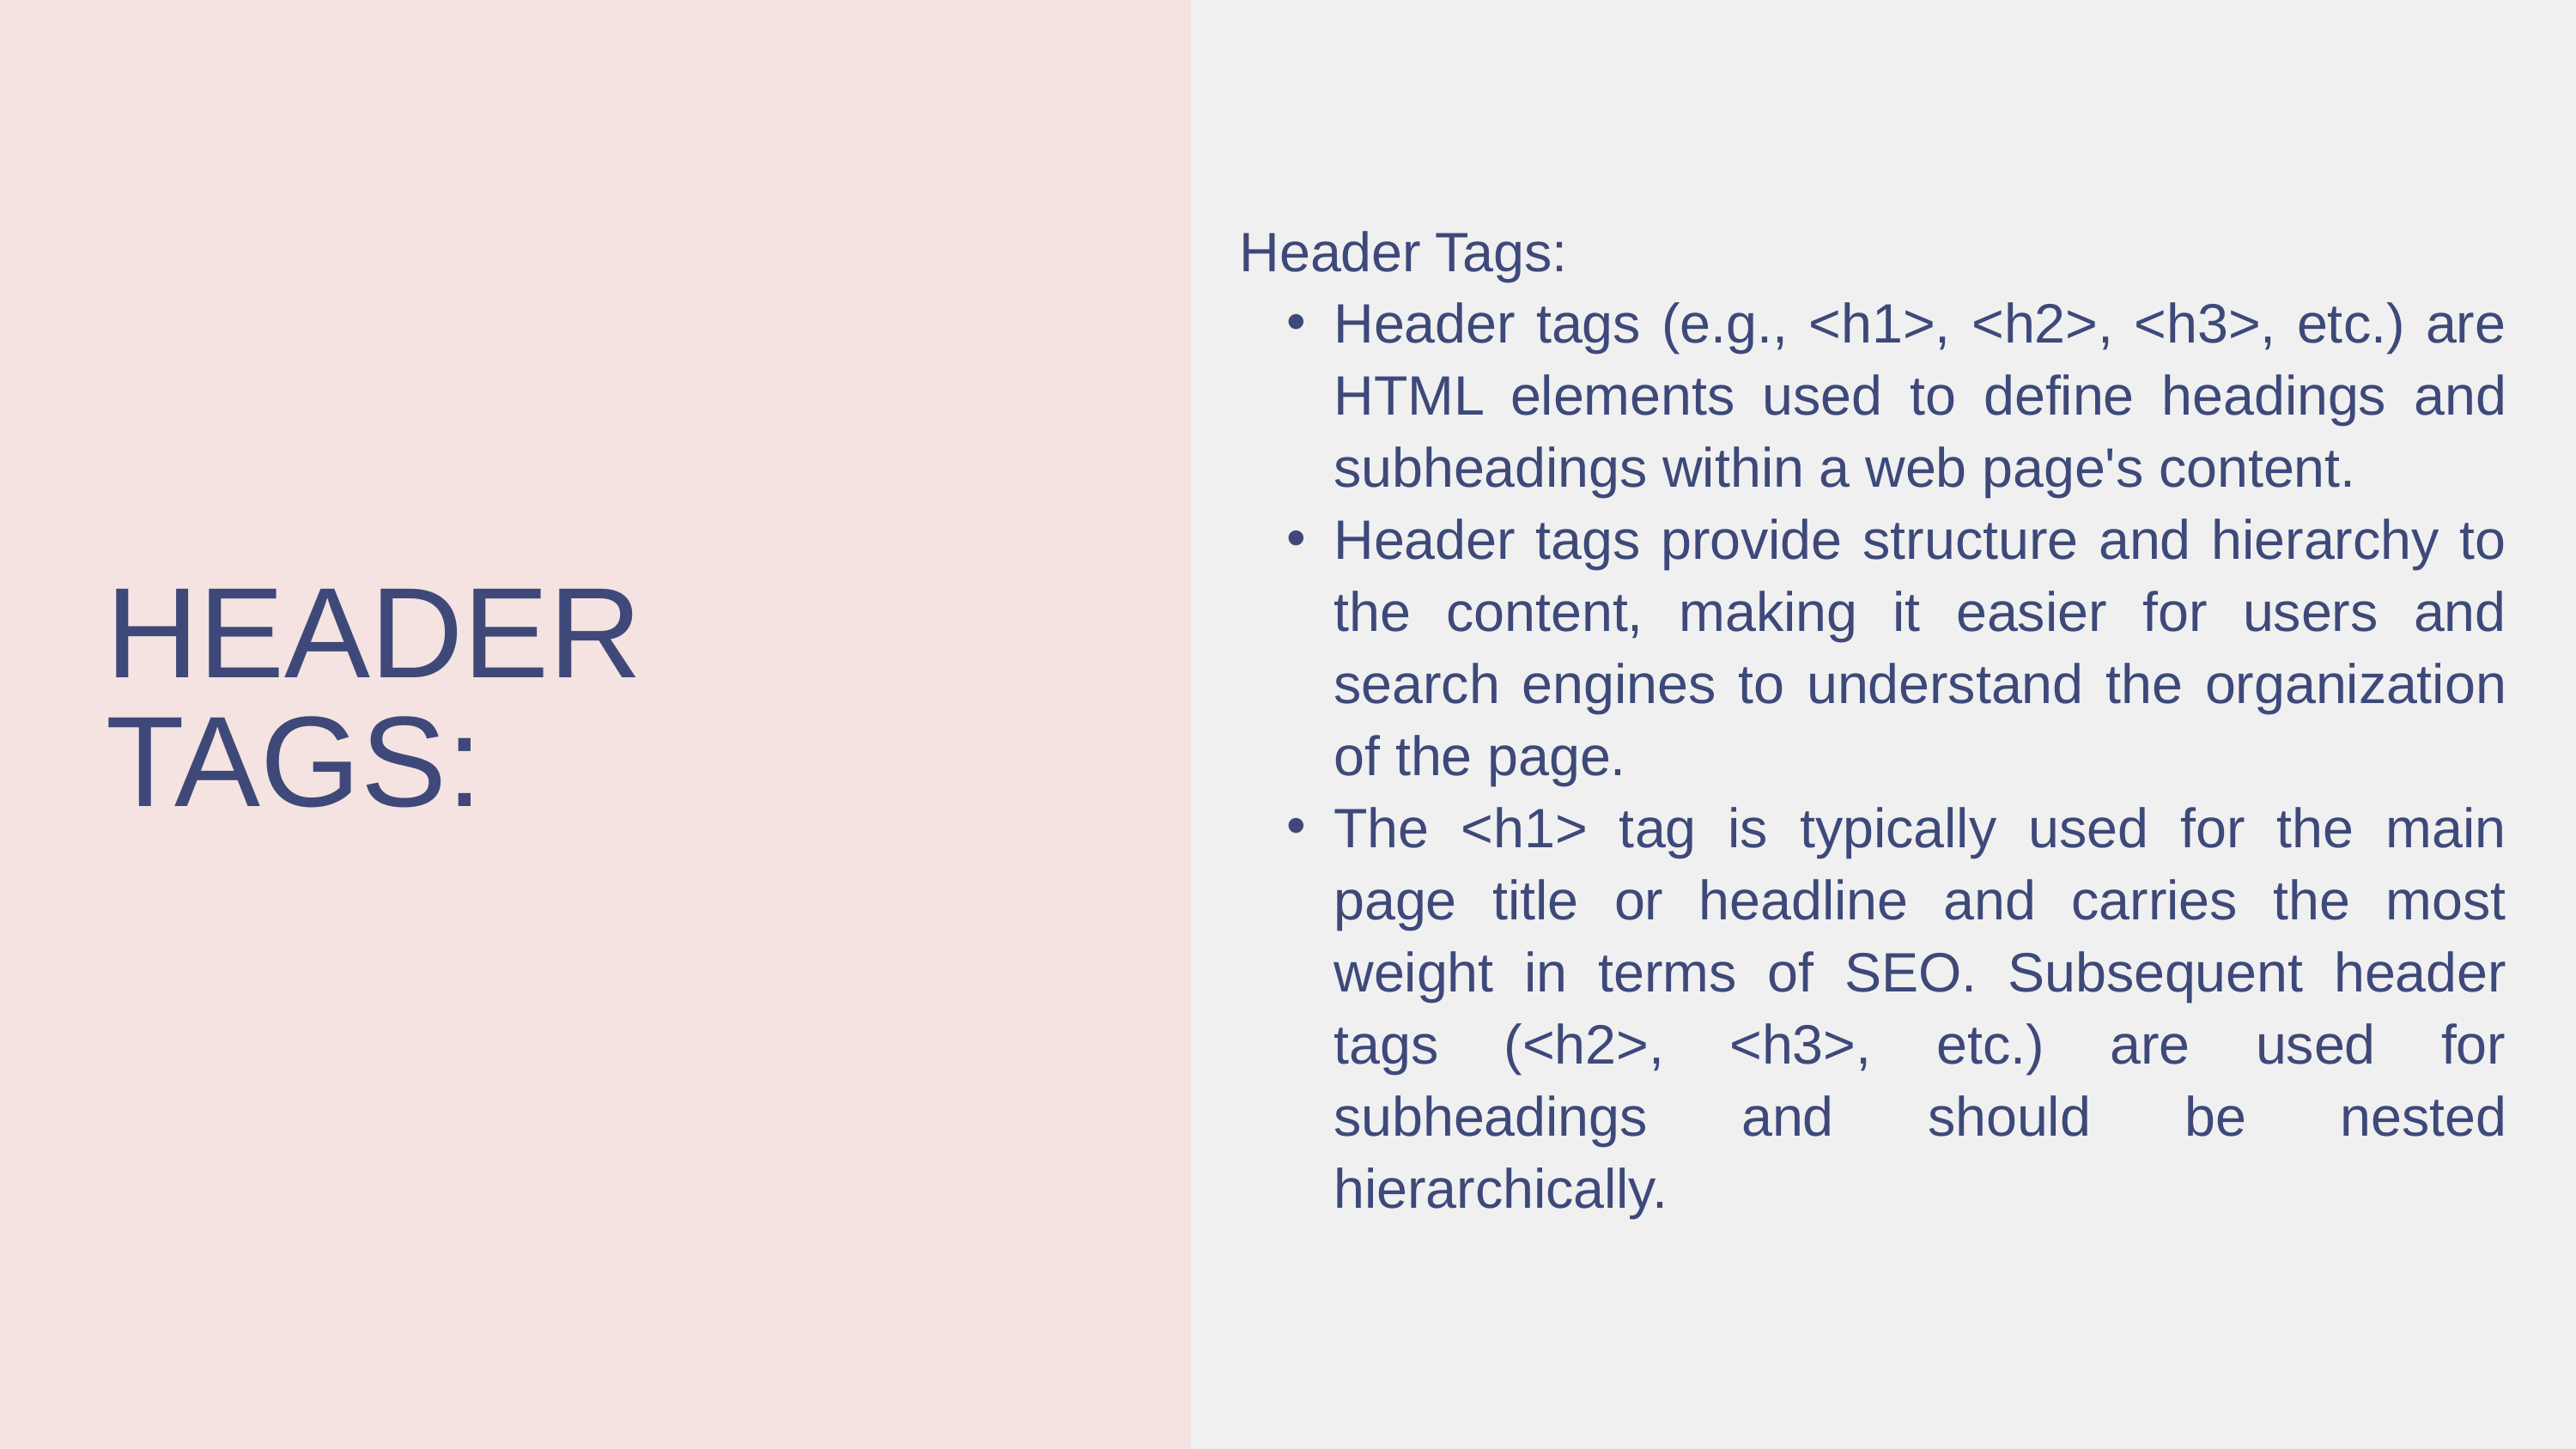

Header Tags:
Header tags (e.g., <h1>, <h2>, <h3>, etc.) are HTML elements used to define headings and subheadings within a web page's content.
Header tags provide structure and hierarchy to the content, making it easier for users and search engines to understand the organization of the page.
The <h1> tag is typically used for the main page title or headline and carries the most weight in terms of SEO. Subsequent header tags (<h2>, <h3>, etc.) are used for subheadings and should be nested hierarchically.

HEADER TAGS: